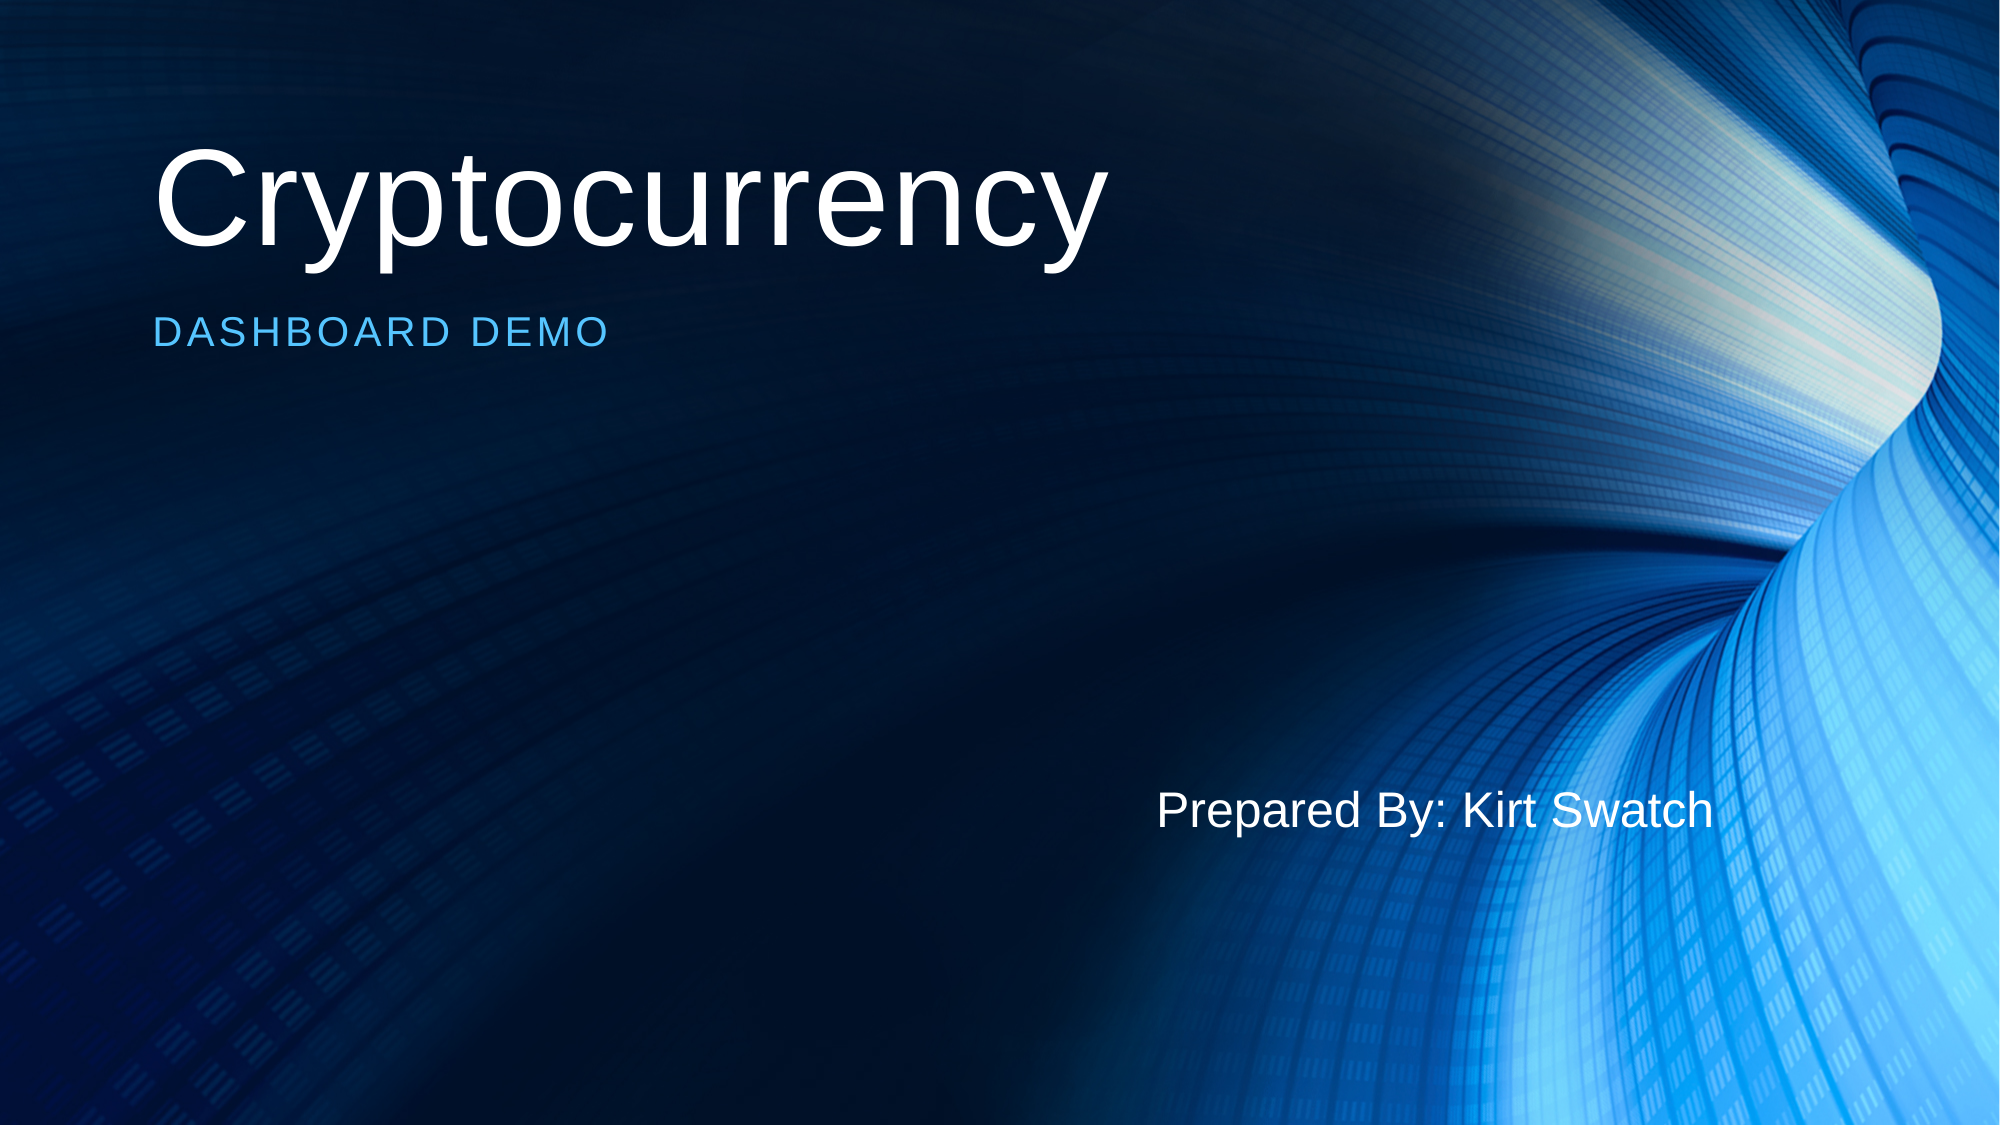

# Cryptocurrency
Dashboard Demo
Prepared By: Kirt Swatch